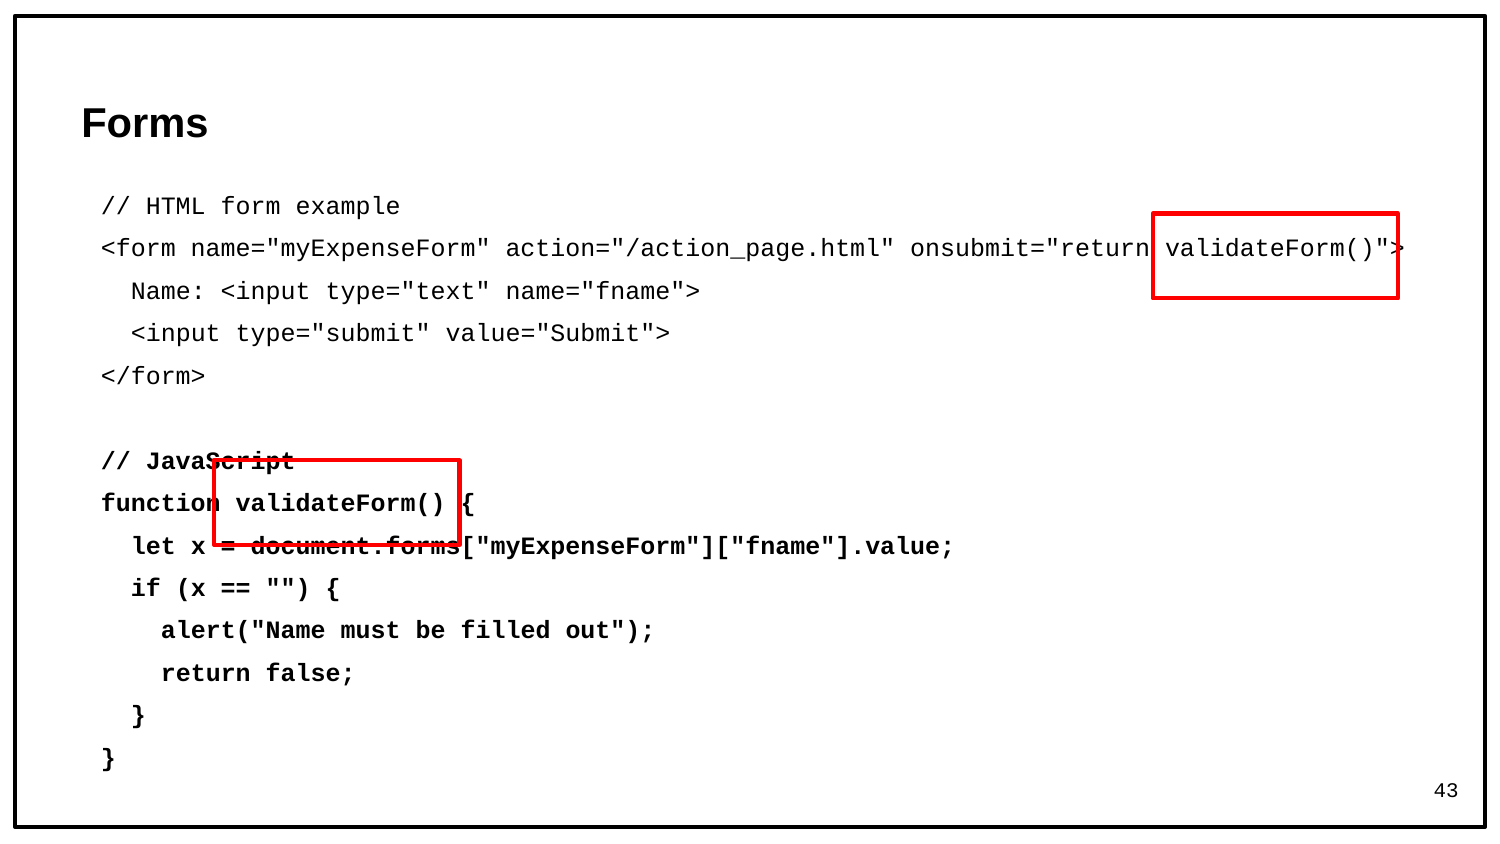

# Forms
// HTML form example
<form name="myExpenseForm" action="/action_page.html" onsubmit="return validateForm()">
  Name: <input type="text" name="fname">
  <input type="submit" value="Submit">
</form>

// JavaScript
function validateForm() {
  let x = document.forms["myExpenseForm"]["fname"].value;
  if (x == "") {
    alert("Name must be filled out");
    return false;
  }
}

43